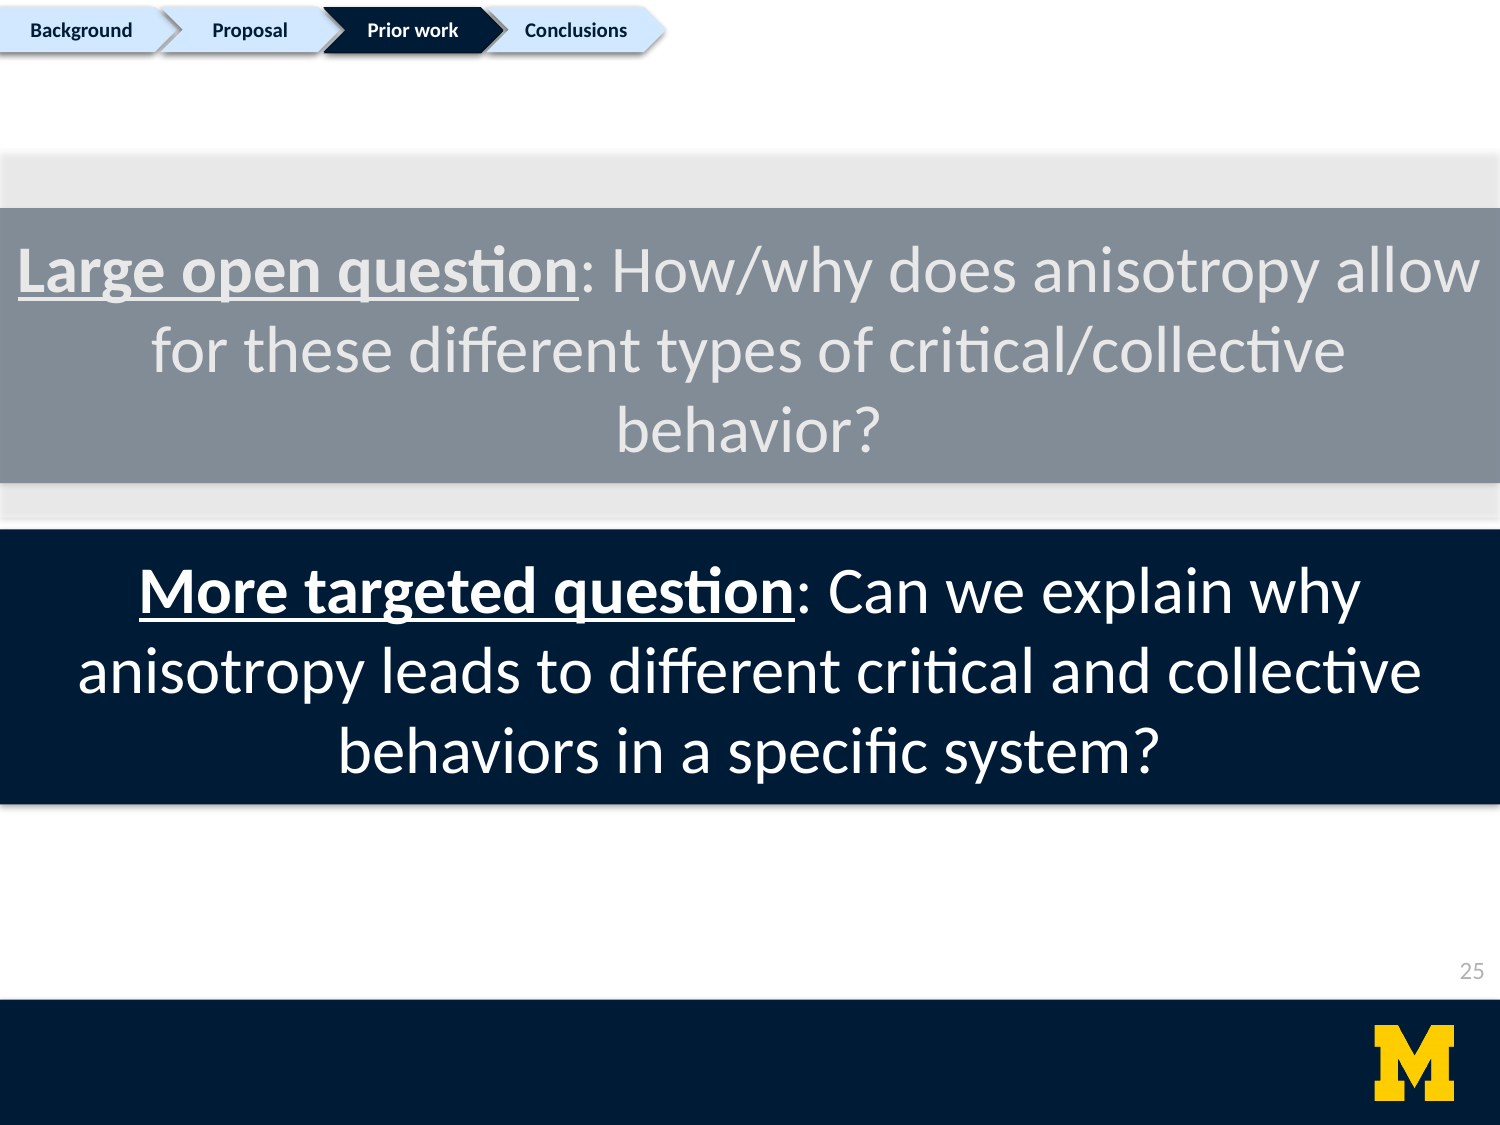

Background
Proposal
Conclusions
Prior work
Background
Proposal
Prior work
Conclusions
#

More targeted question: Can we explain why anisotropy leads to different critical and collective behaviors in a specific system?
Large open question: How/why does anisotropy allow for these different types of critical/collective behavior?
25